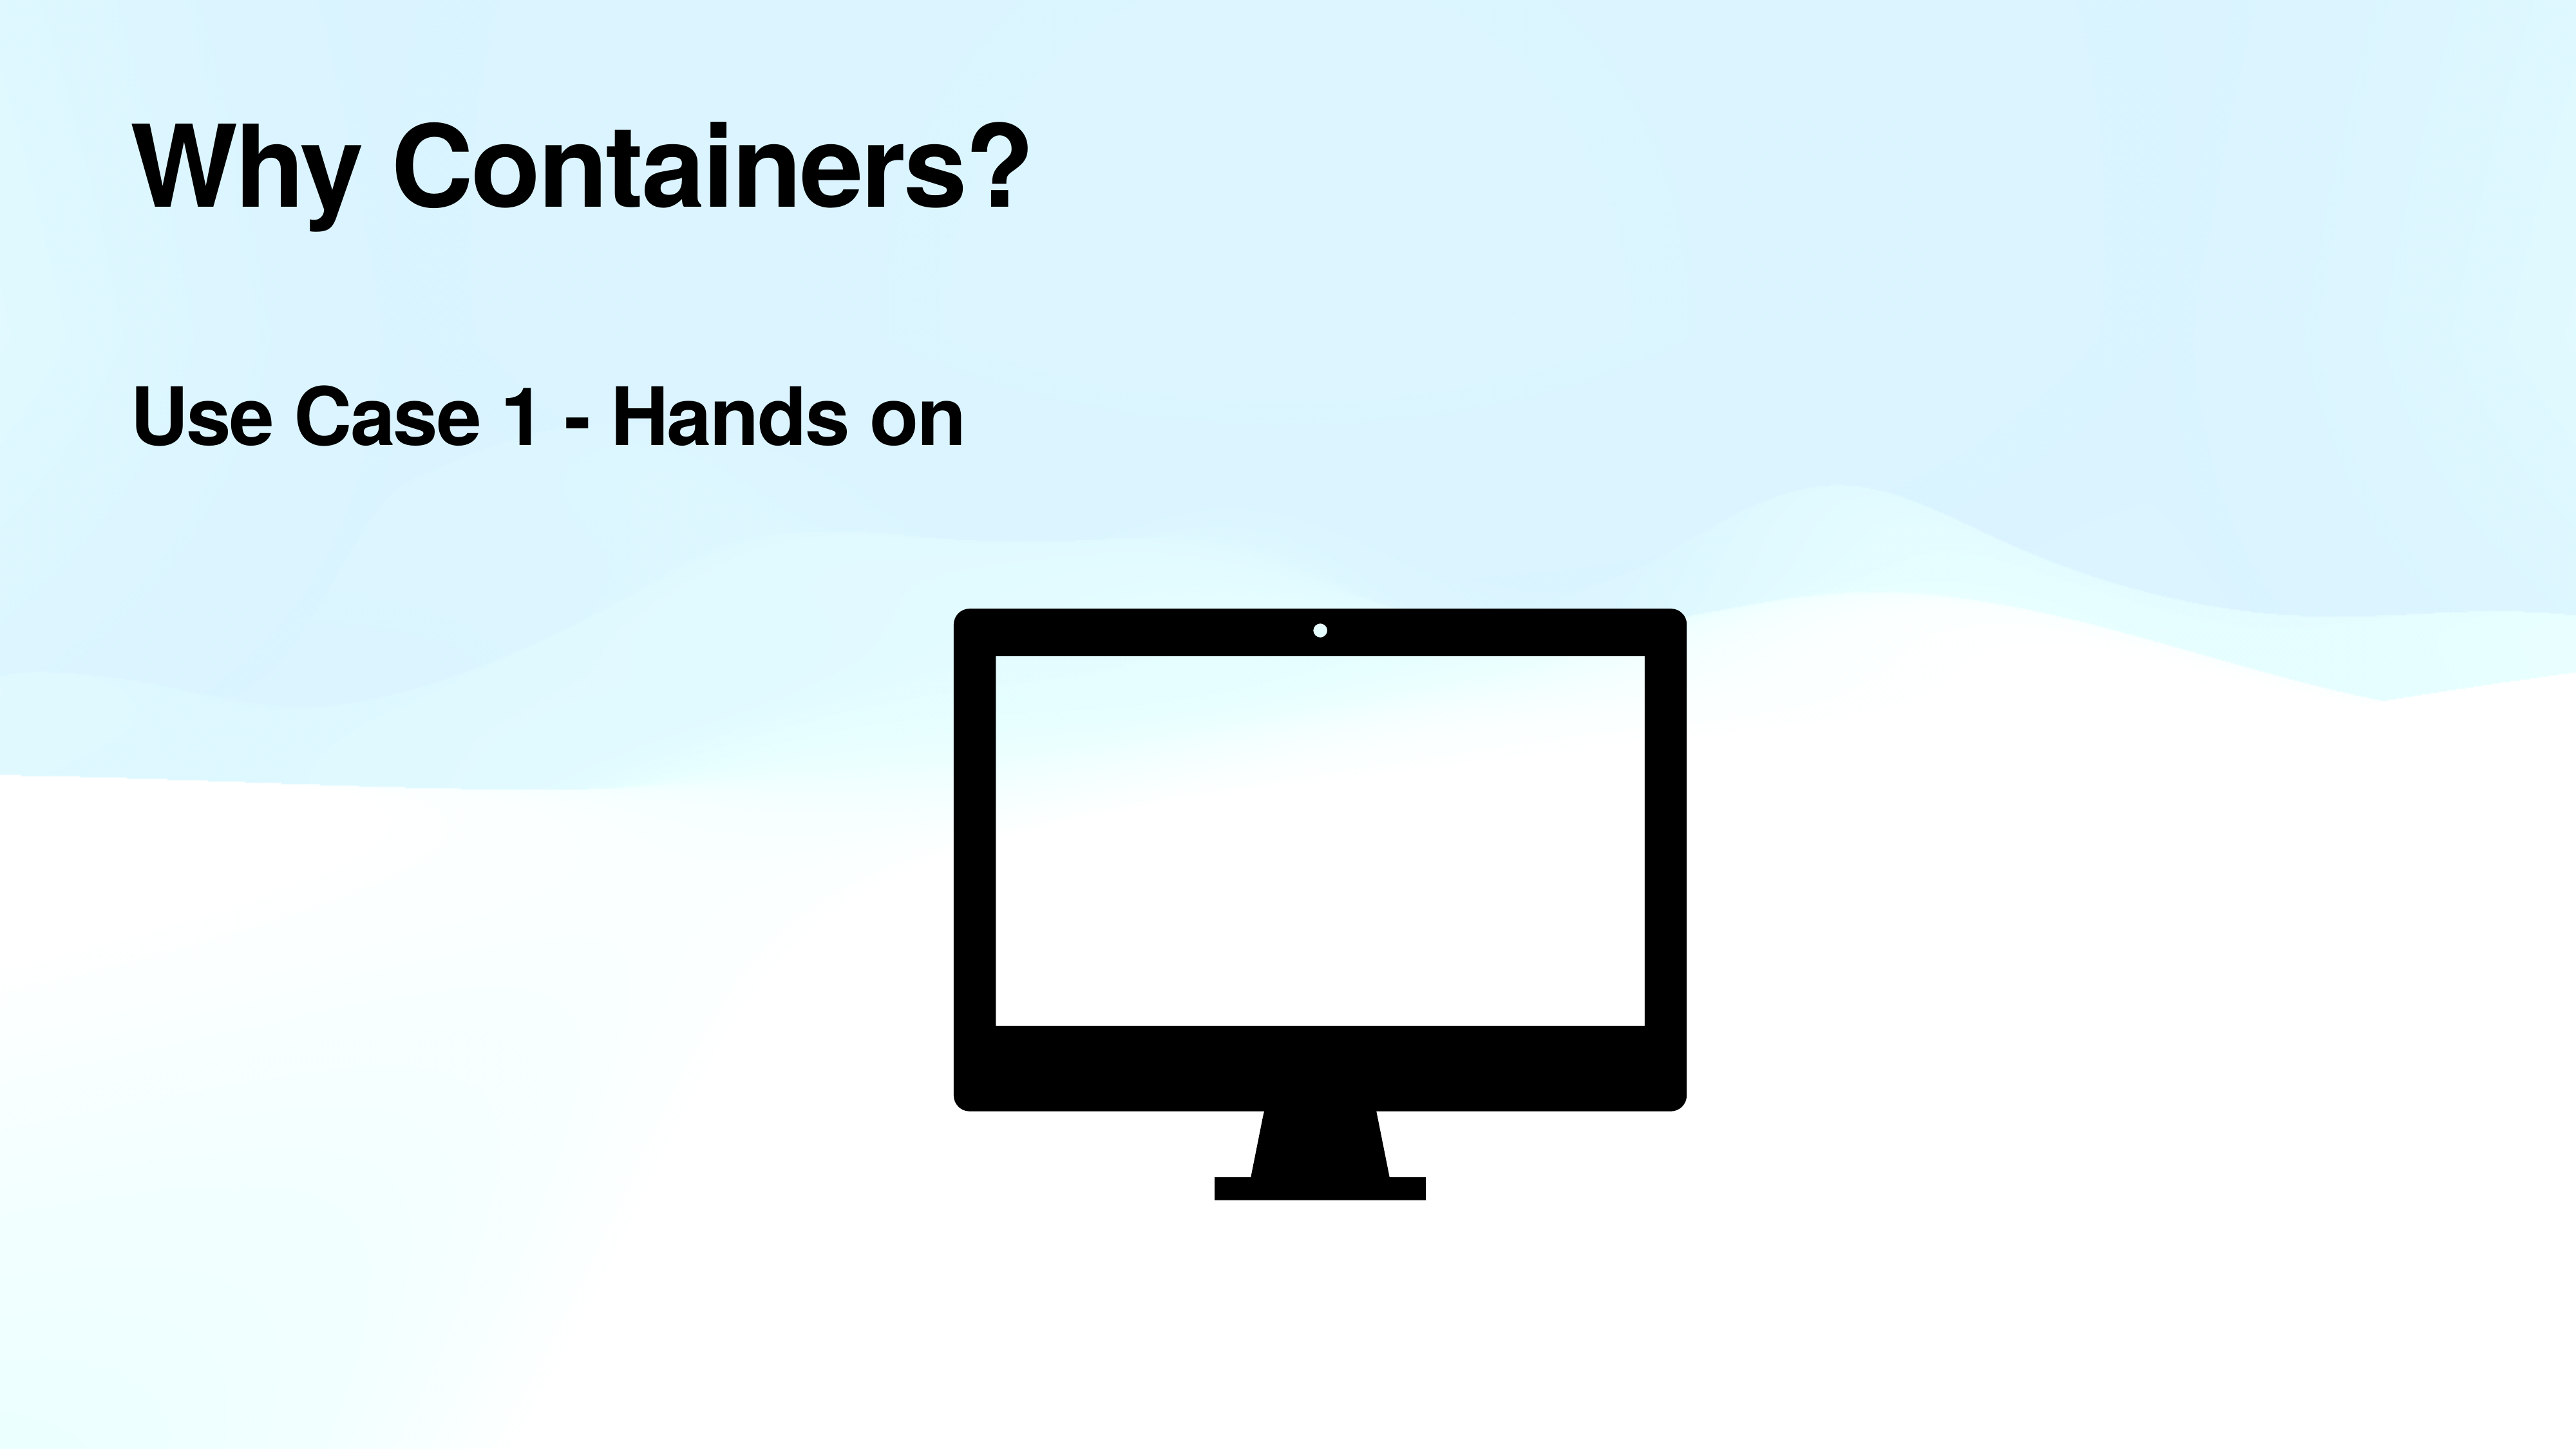

# Why Containers?

Use Case 1 - Hands on